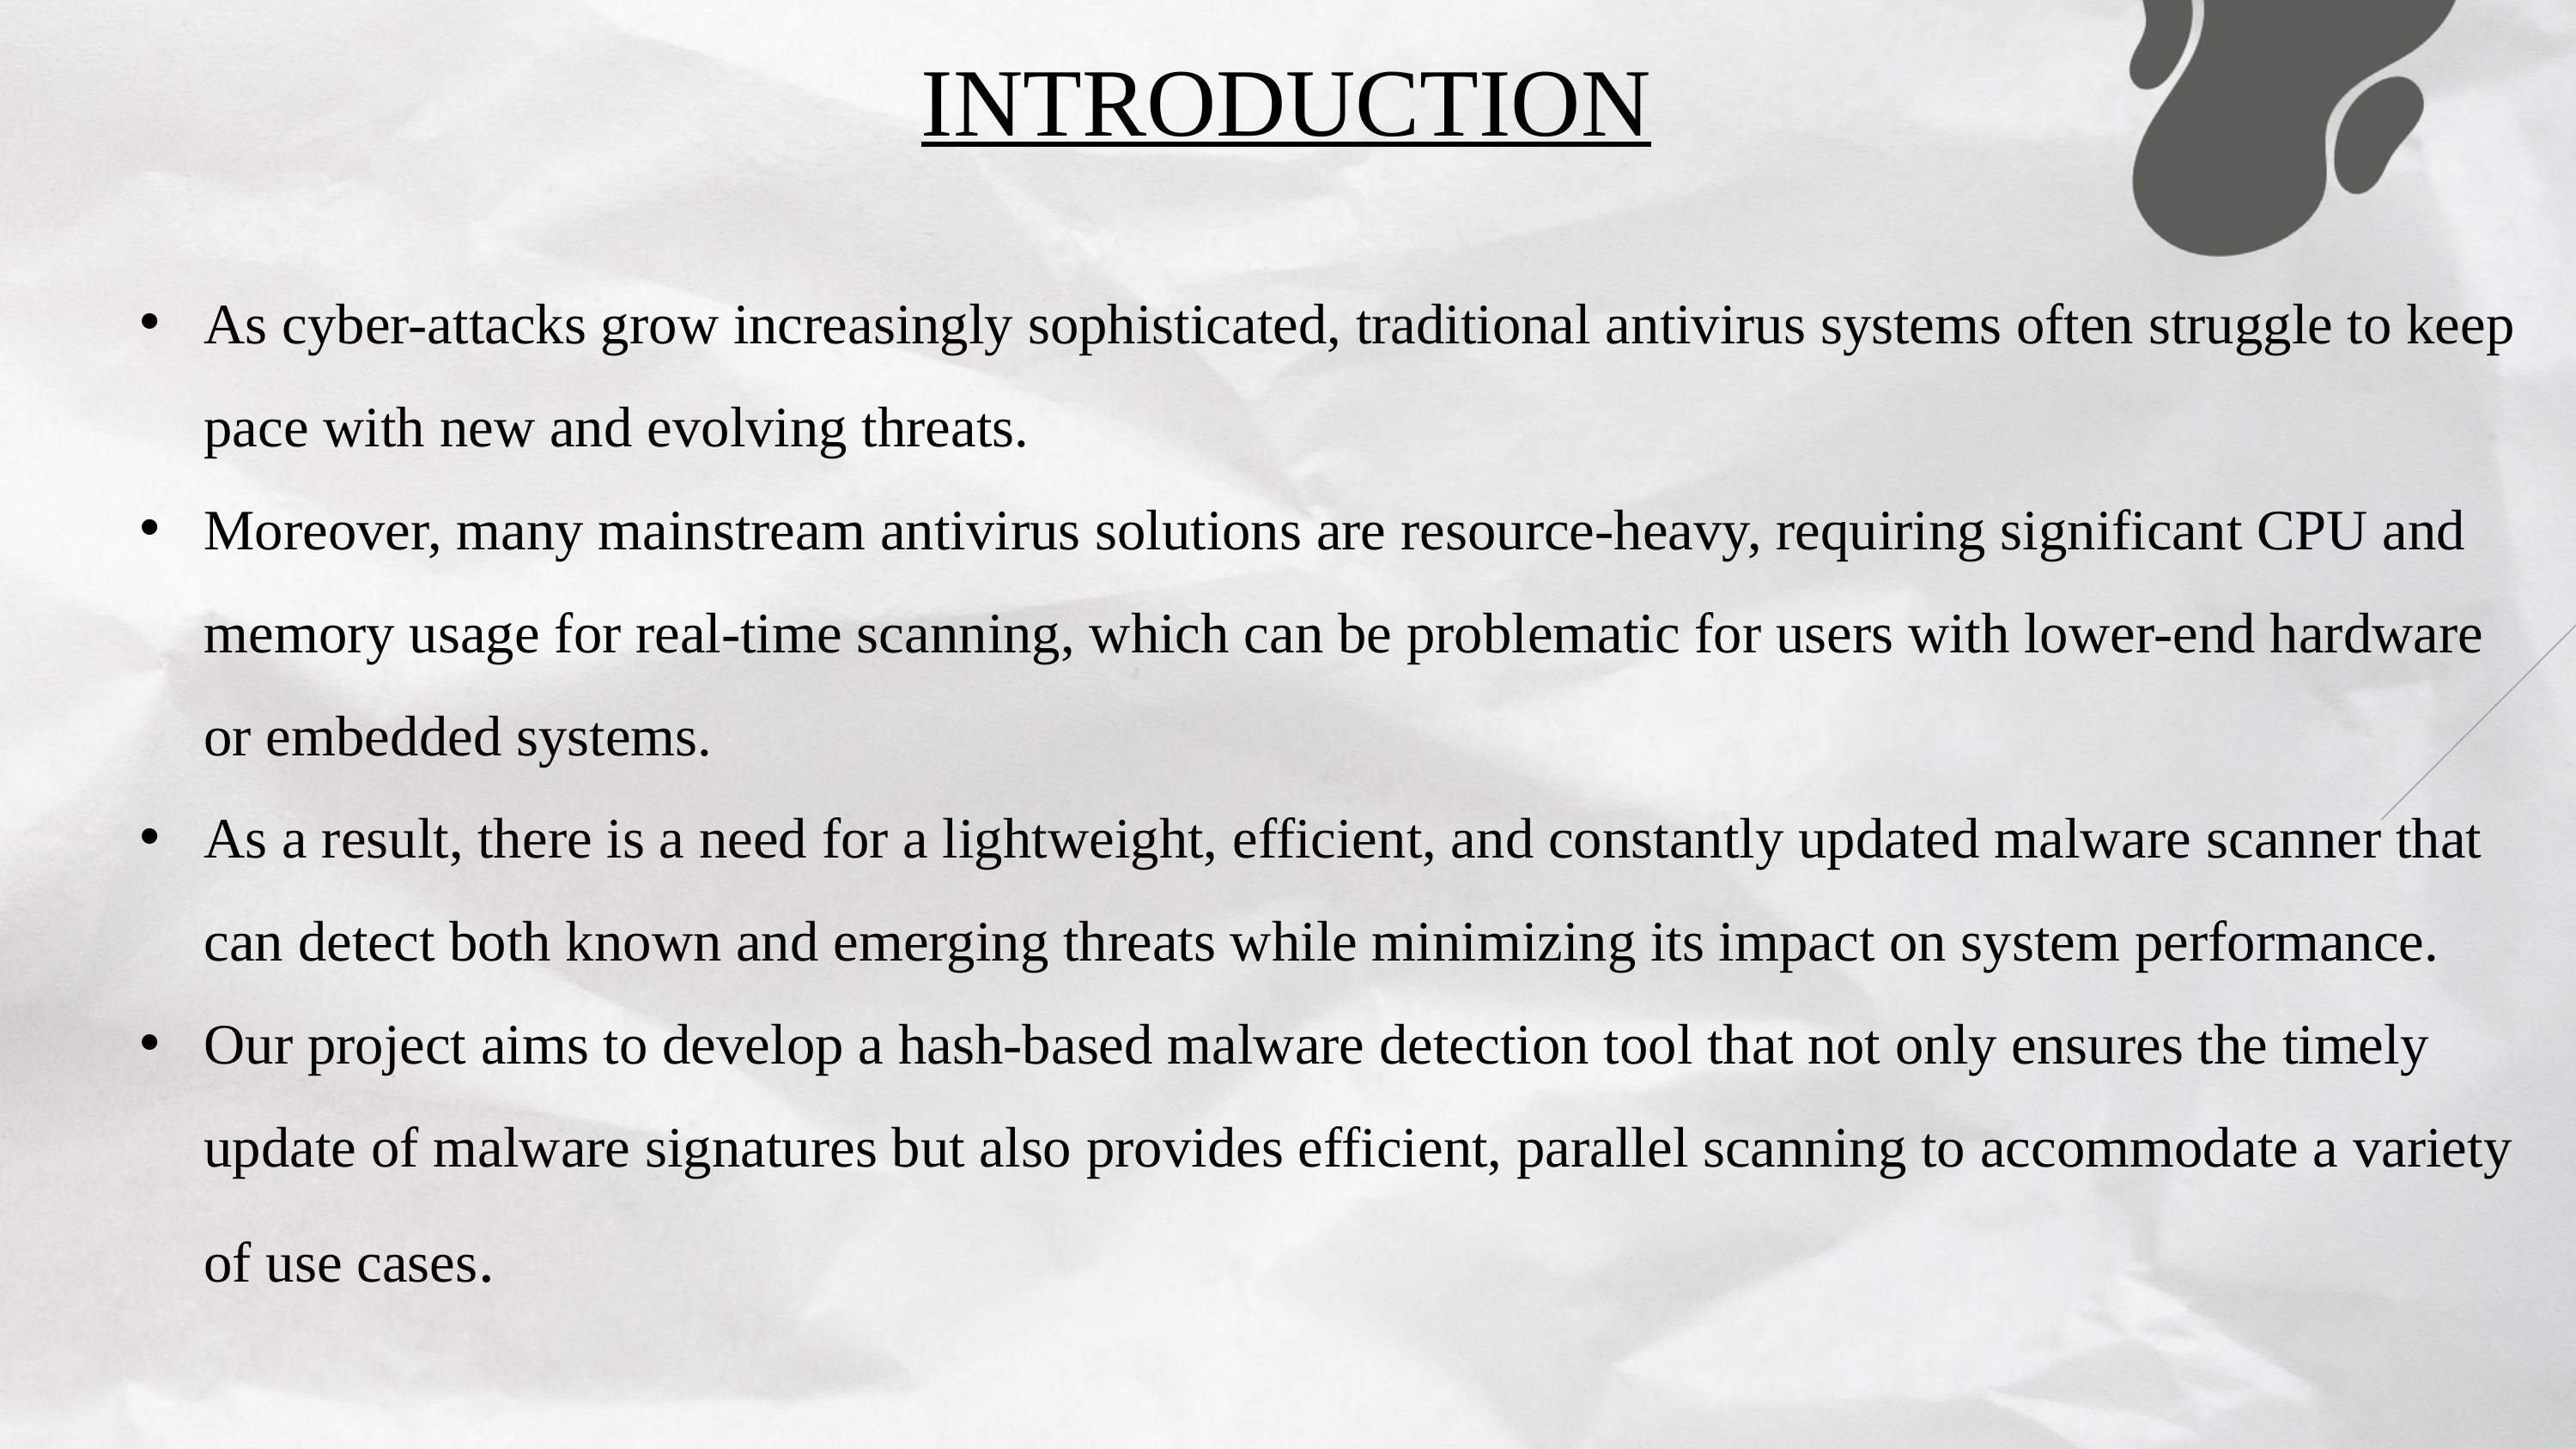

INTRODUCTION
As cyber-attacks grow increasingly sophisticated, traditional antivirus systems often struggle to keep pace with new and evolving threats.
Moreover, many mainstream antivirus solutions are resource-heavy, requiring significant CPU and memory usage for real-time scanning, which can be problematic for users with lower-end hardware or embedded systems.
As a result, there is a need for a lightweight, efficient, and constantly updated malware scanner that can detect both known and emerging threats while minimizing its impact on system performance.
Our project aims to develop a hash-based malware detection tool that not only ensures the timely update of malware signatures but also provides efficient, parallel scanning to accommodate a variety of use cases.